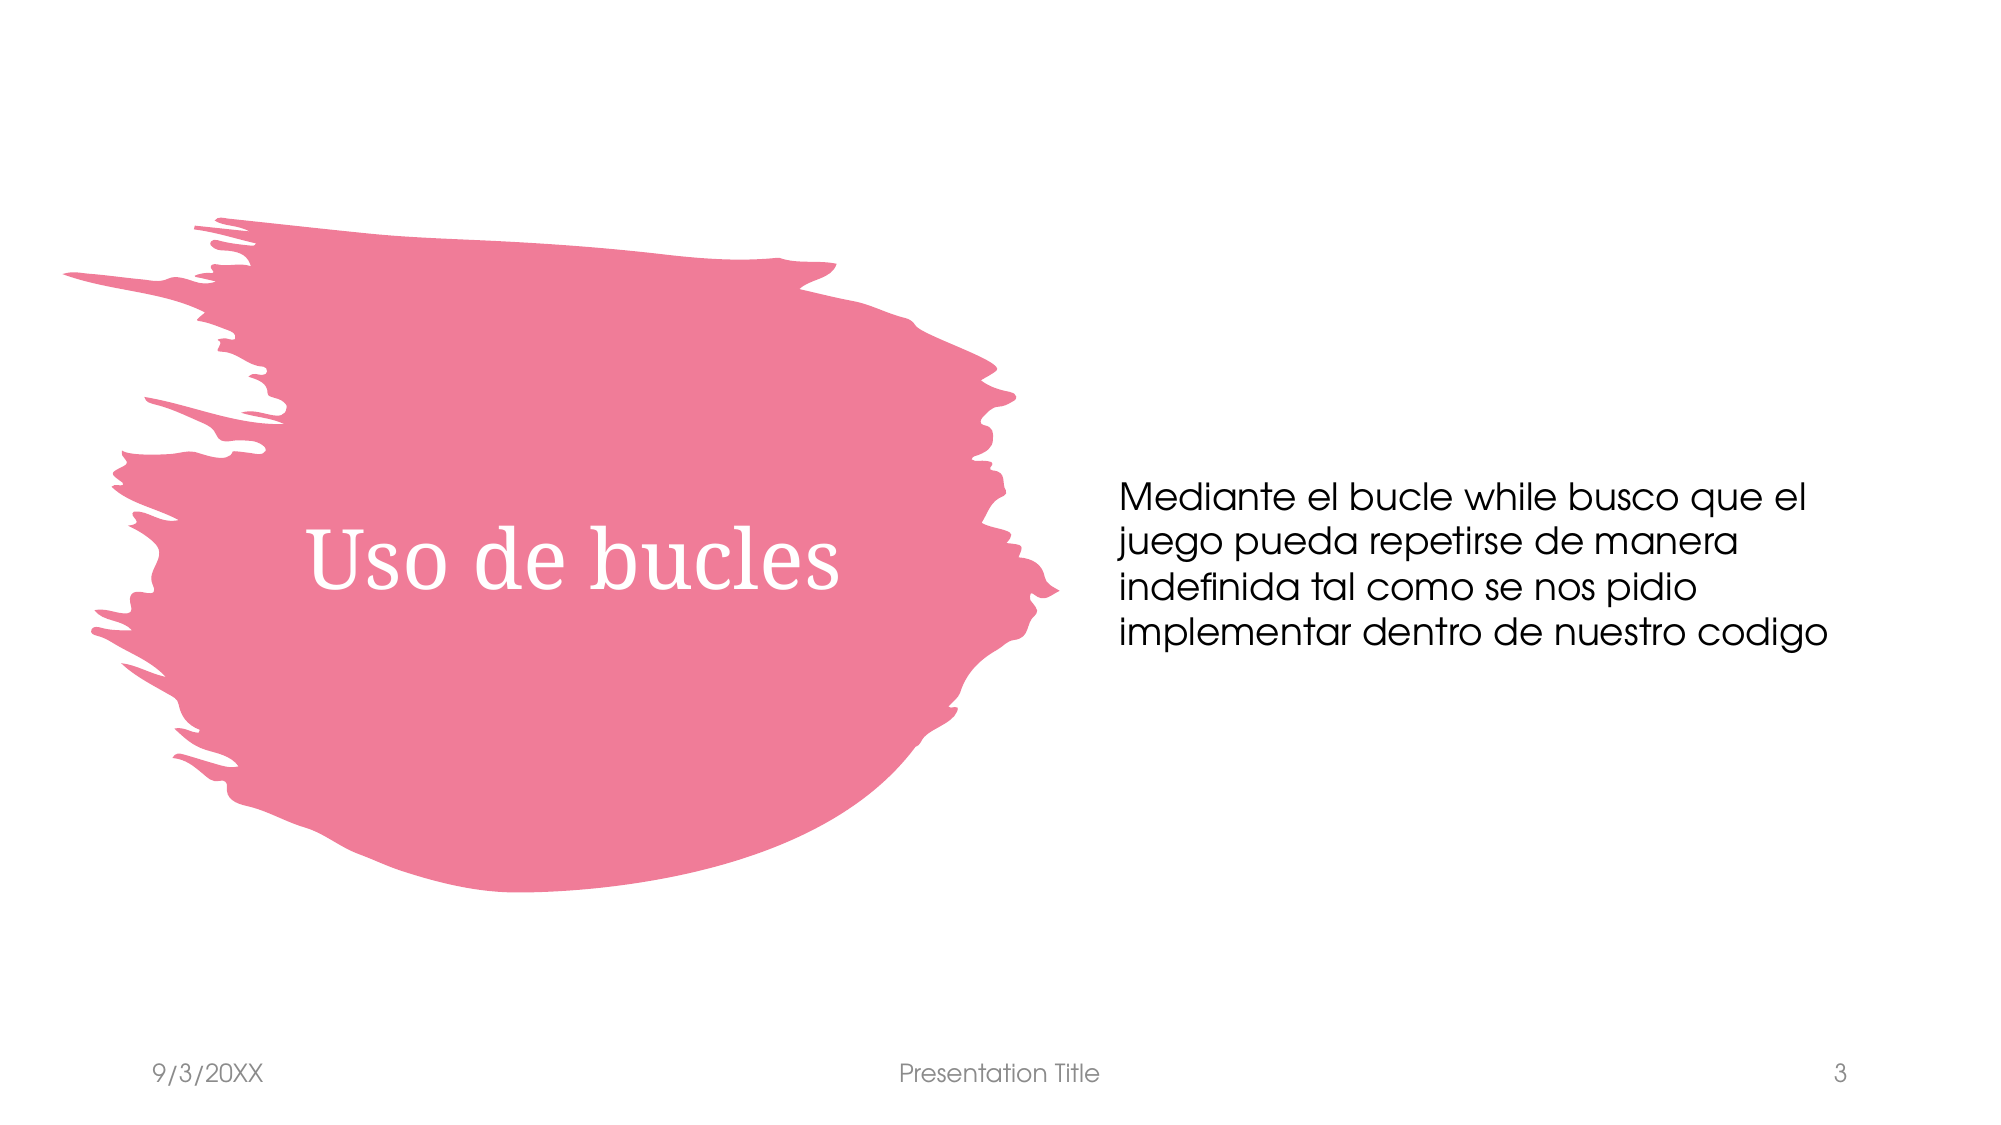

Mediante el bucle while busco que el juego pueda repetirse de manera indefinida tal como se nos pidio implementar dentro de nuestro codigo
# Uso de bucles
9/3/20XX
Presentation Title
3